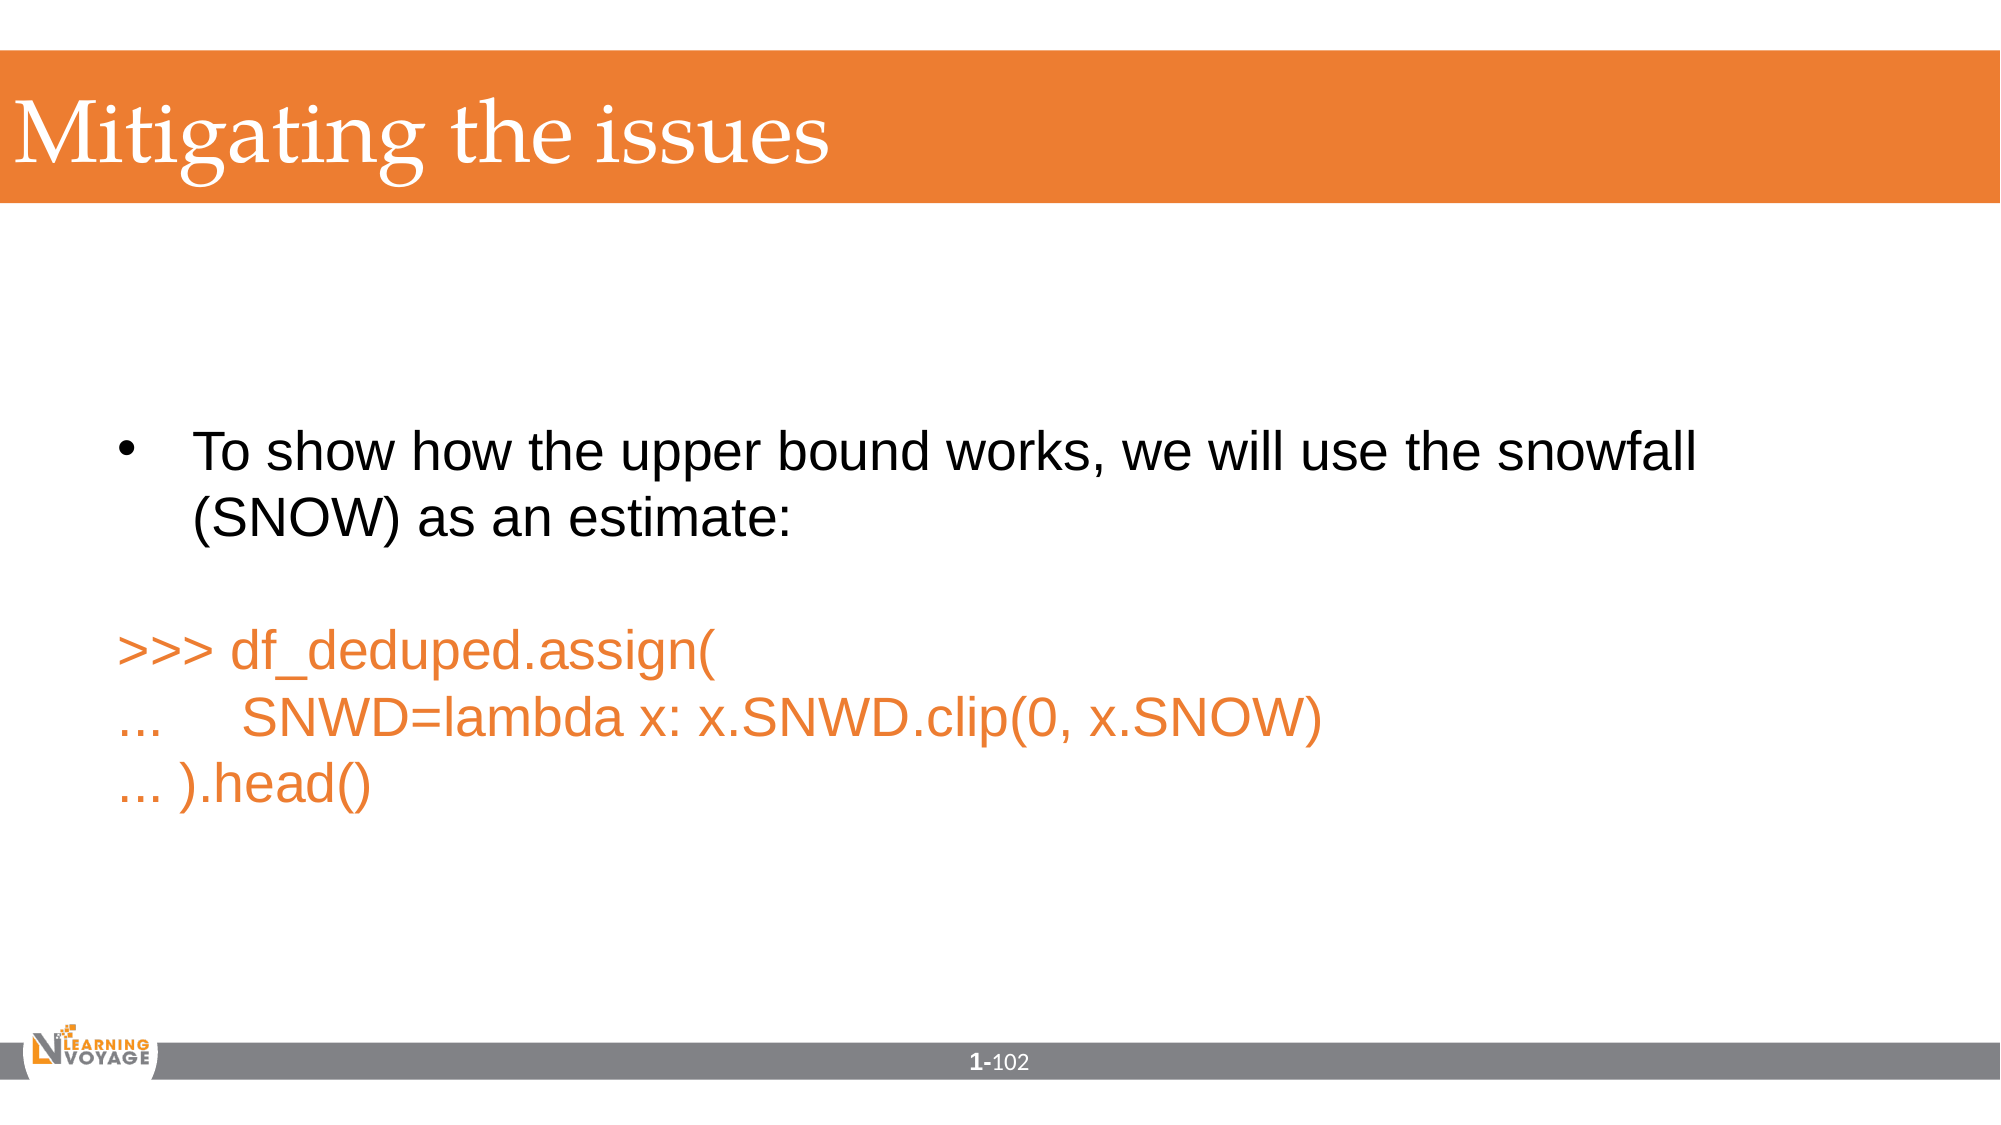

Mitigating the issues
To show how the upper bound works, we will use the snowfall (SNOW) as an estimate:

>>> df_deduped.assign(
...     SNWD=lambda x: x.SNWD.clip(0, x.SNOW)
... ).head()
1-102